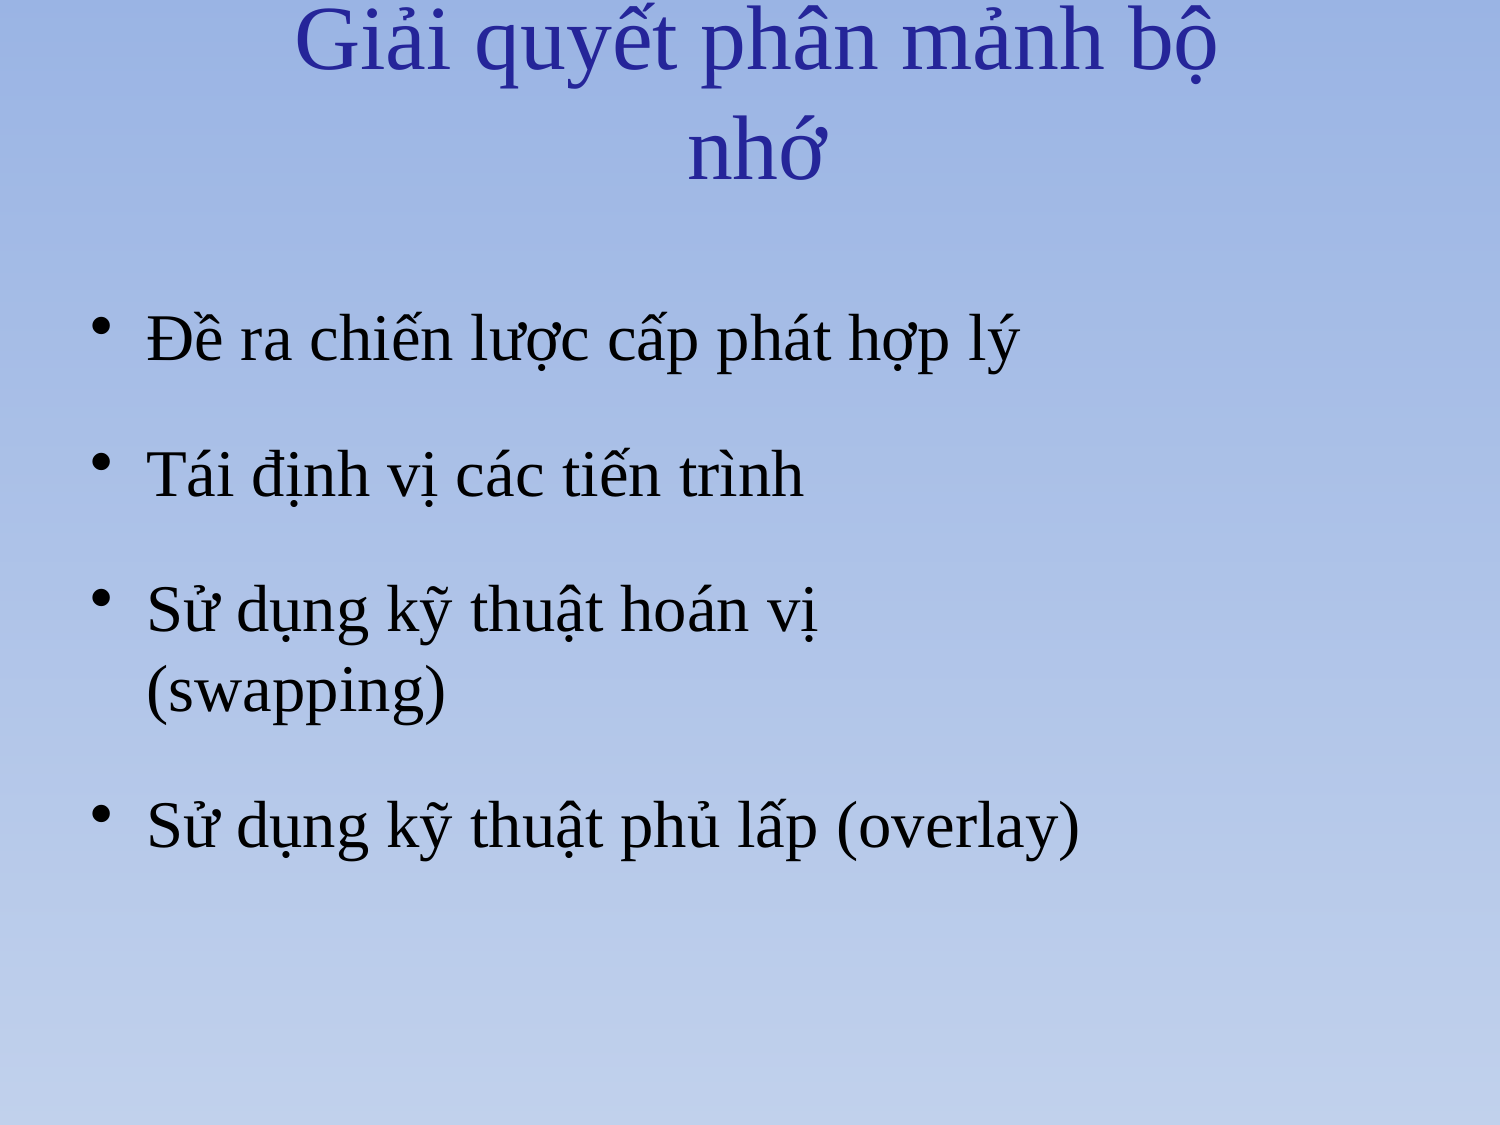

# Giải quyết phân mảnh bộ nhớ
Đề ra chiến lược cấp phát hợp lý
Tái định vị các tiến trình
Sử dụng kỹ thuật hoán vị (swapping)
Sử dụng kỹ thuật phủ lấp (overlay)